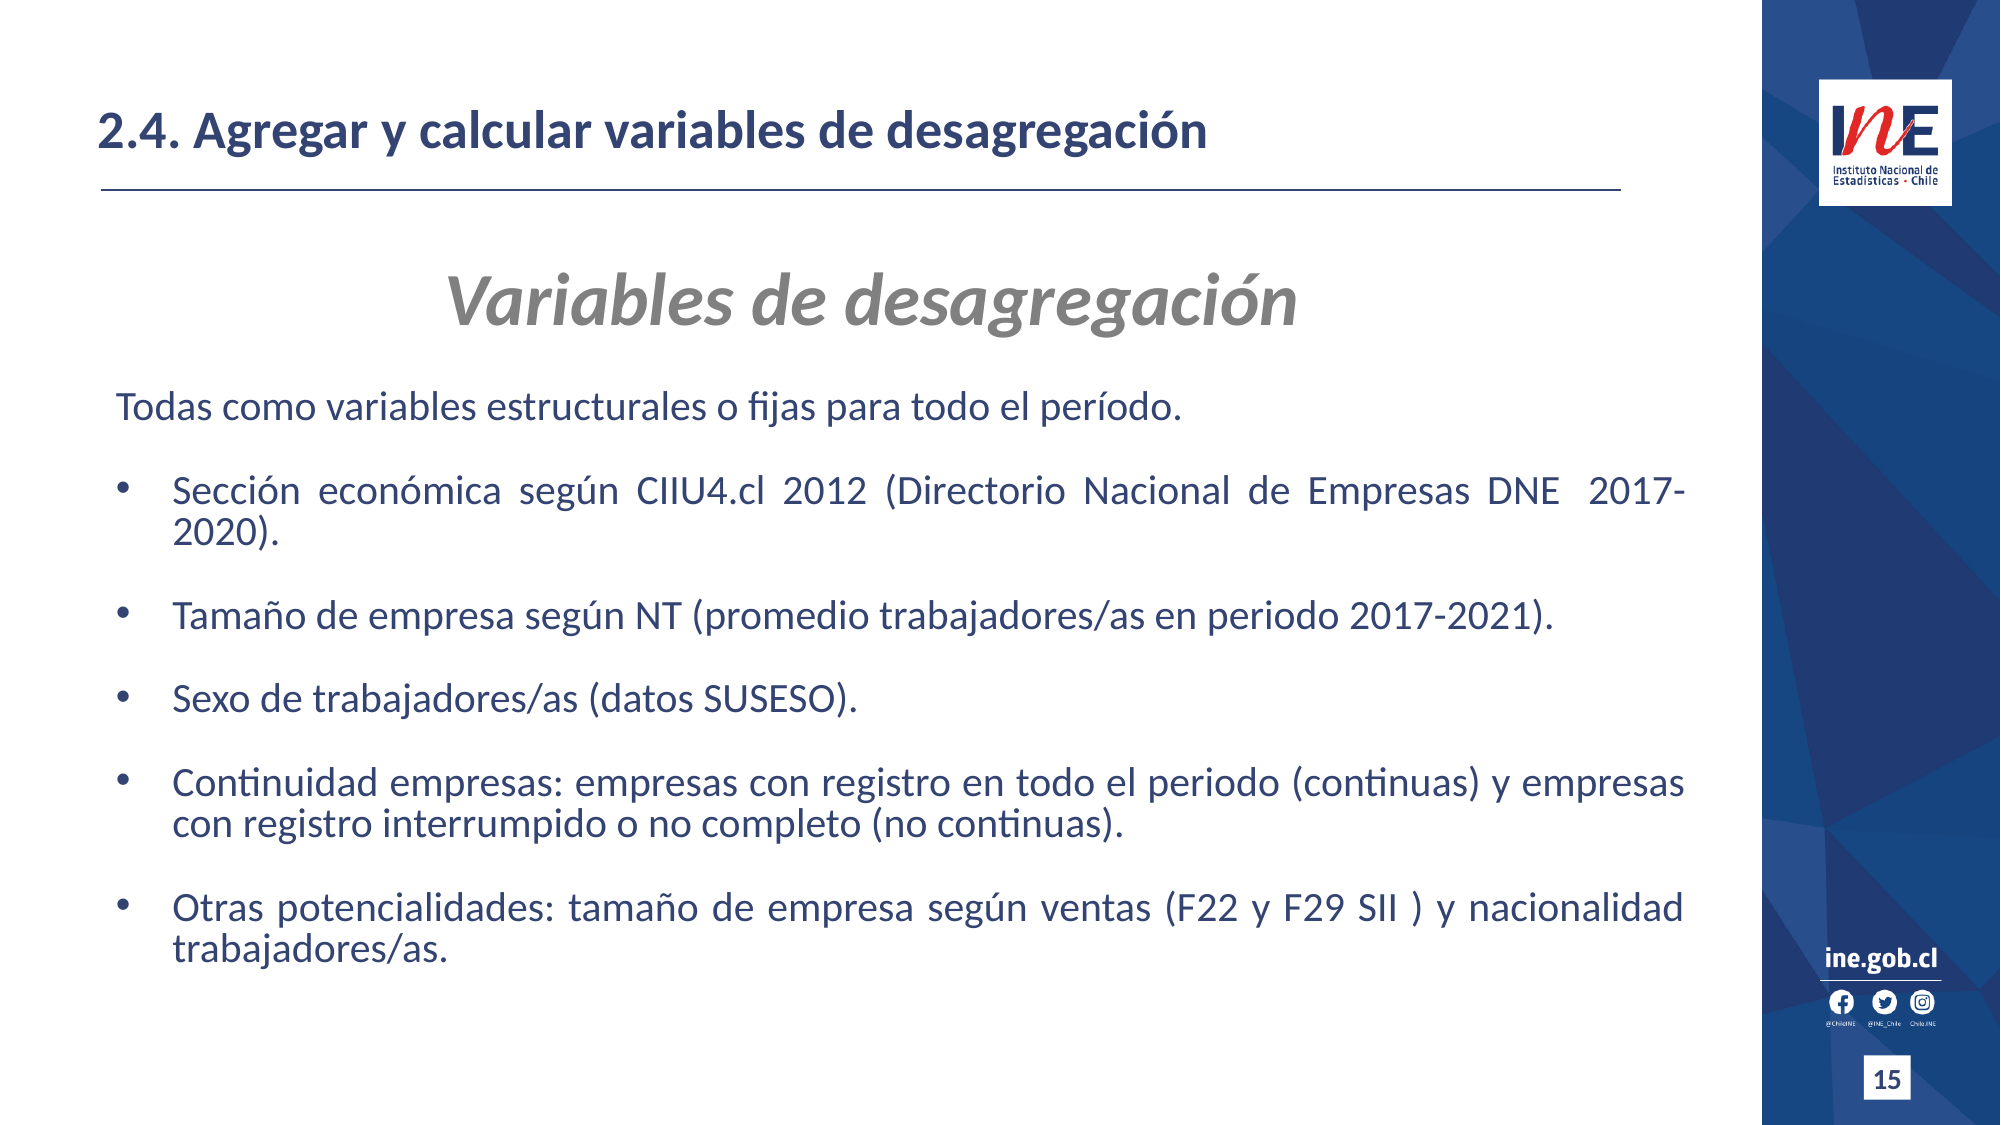

2.4. Agregar y calcular variables de desagregación

Variables de desagregación
Todas como variables estructurales o fijas para todo el período.

Sección económica según CIIU4.cl 2012 (Directorio Nacional de Empresas DNE  2017-2020).

Tamaño de empresa según NT (promedio trabajadores/as en periodo 2017-2021).

Sexo de trabajadores/as (datos SUSESO).

Continuidad empresas: empresas con registro en todo el periodo (continuas) y empresas con registro interrumpido o no completo (no continuas).

Otras potencialidades: tamaño de empresa según ventas (F22 y F29 SII ) y nacionalidad trabajadores/as.

15